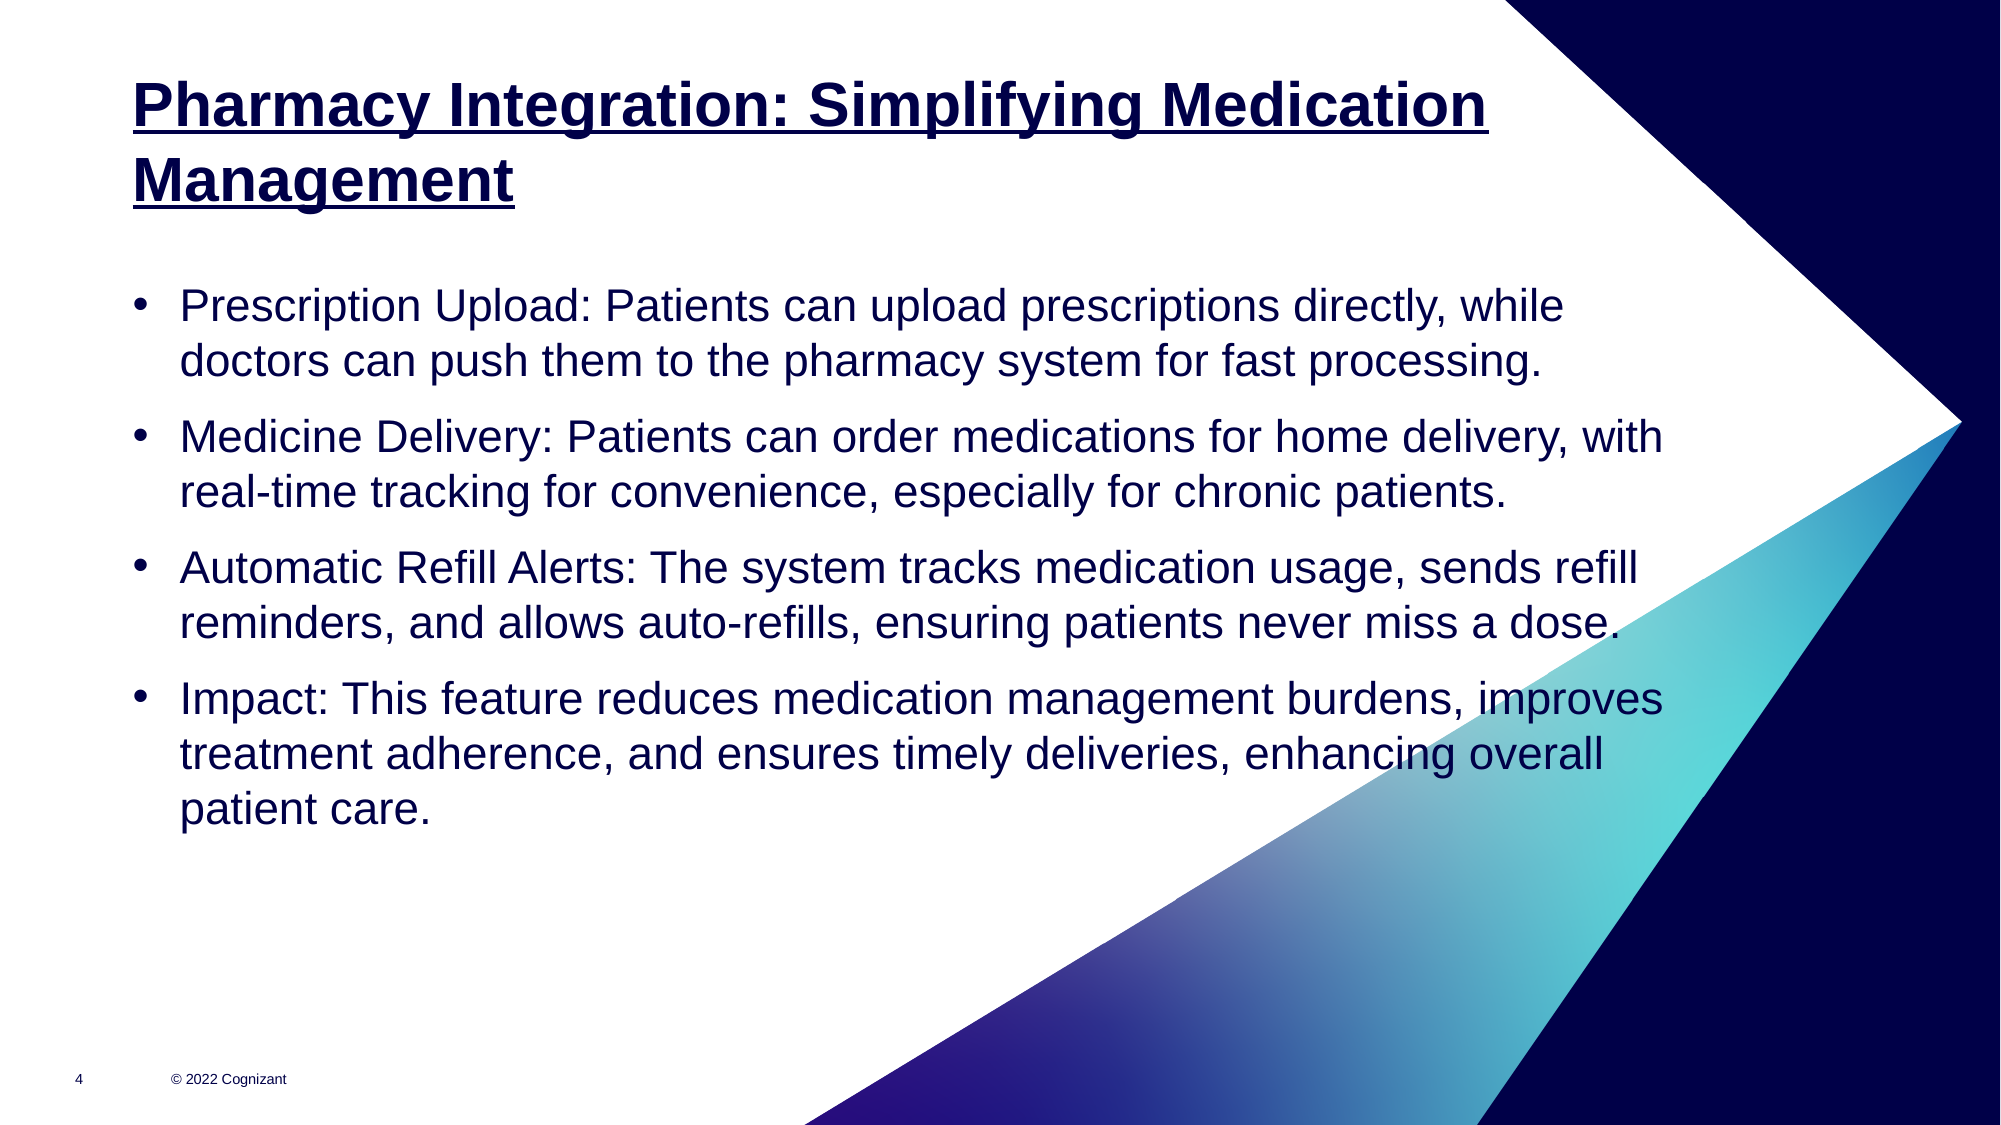

# Pharmacy Integration: Simplifying Medication Management
Prescription Upload: Patients can upload prescriptions directly, while doctors can push them to the pharmacy system for fast processing.
Medicine Delivery: Patients can order medications for home delivery, with real-time tracking for convenience, especially for chronic patients.
Automatic Refill Alerts: The system tracks medication usage, sends refill reminders, and allows auto-refills, ensuring patients never miss a dose.
Impact: This feature reduces medication management burdens, improves treatment adherence, and ensures timely deliveries, enhancing overall patient care.
© 2022 Cognizant
4